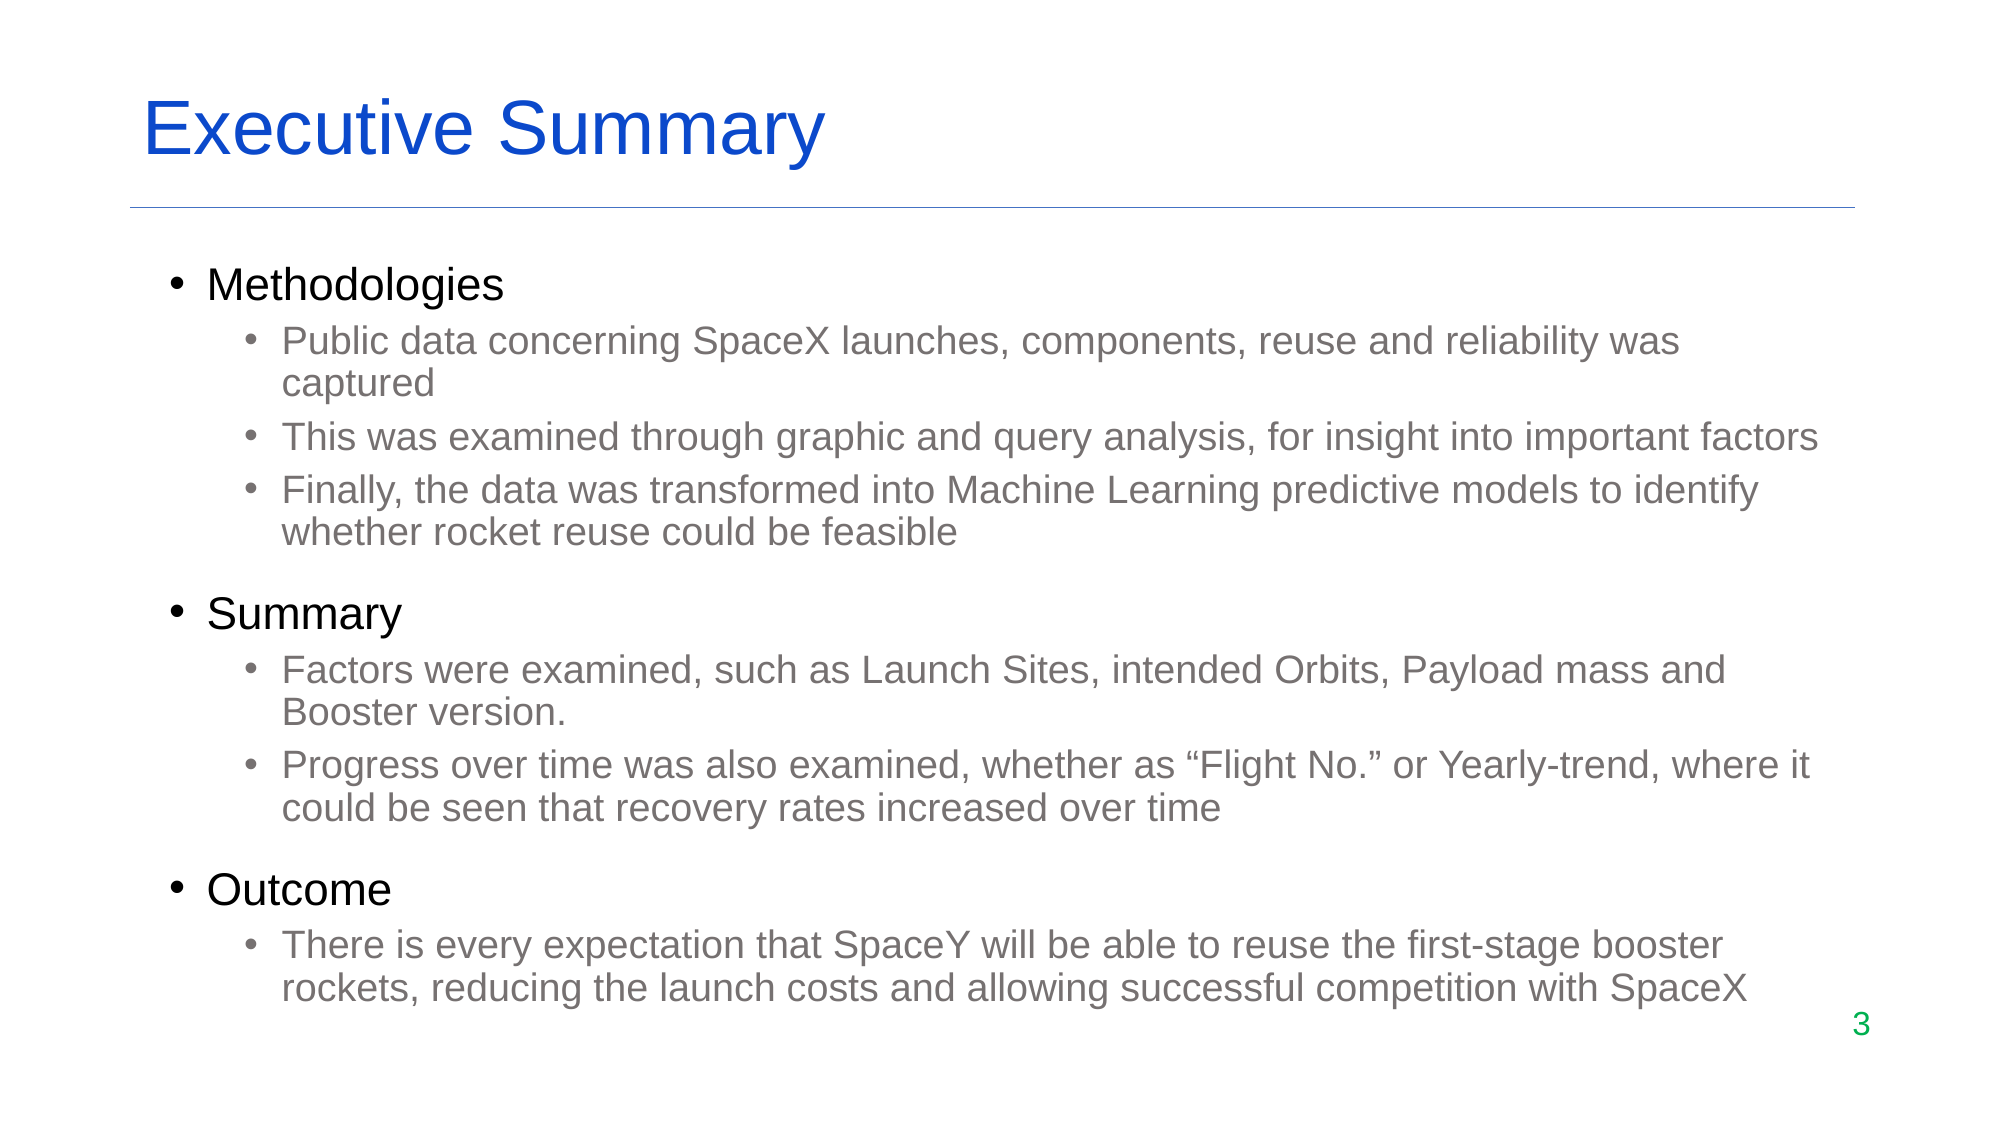

# Executive Summary
Methodologies
Public data concerning SpaceX launches, components, reuse and reliability was captured
This was examined through graphic and query analysis, for insight into important factors
Finally, the data was transformed into Machine Learning predictive models to identify whether rocket reuse could be feasible
Summary
Factors were examined, such as Launch Sites, intended Orbits, Payload mass and Booster version.
Progress over time was also examined, whether as “Flight No.” or Yearly-trend, where it could be seen that recovery rates increased over time
Outcome
There is every expectation that SpaceY will be able to reuse the first-stage booster rockets, reducing the launch costs and allowing successful competition with SpaceX